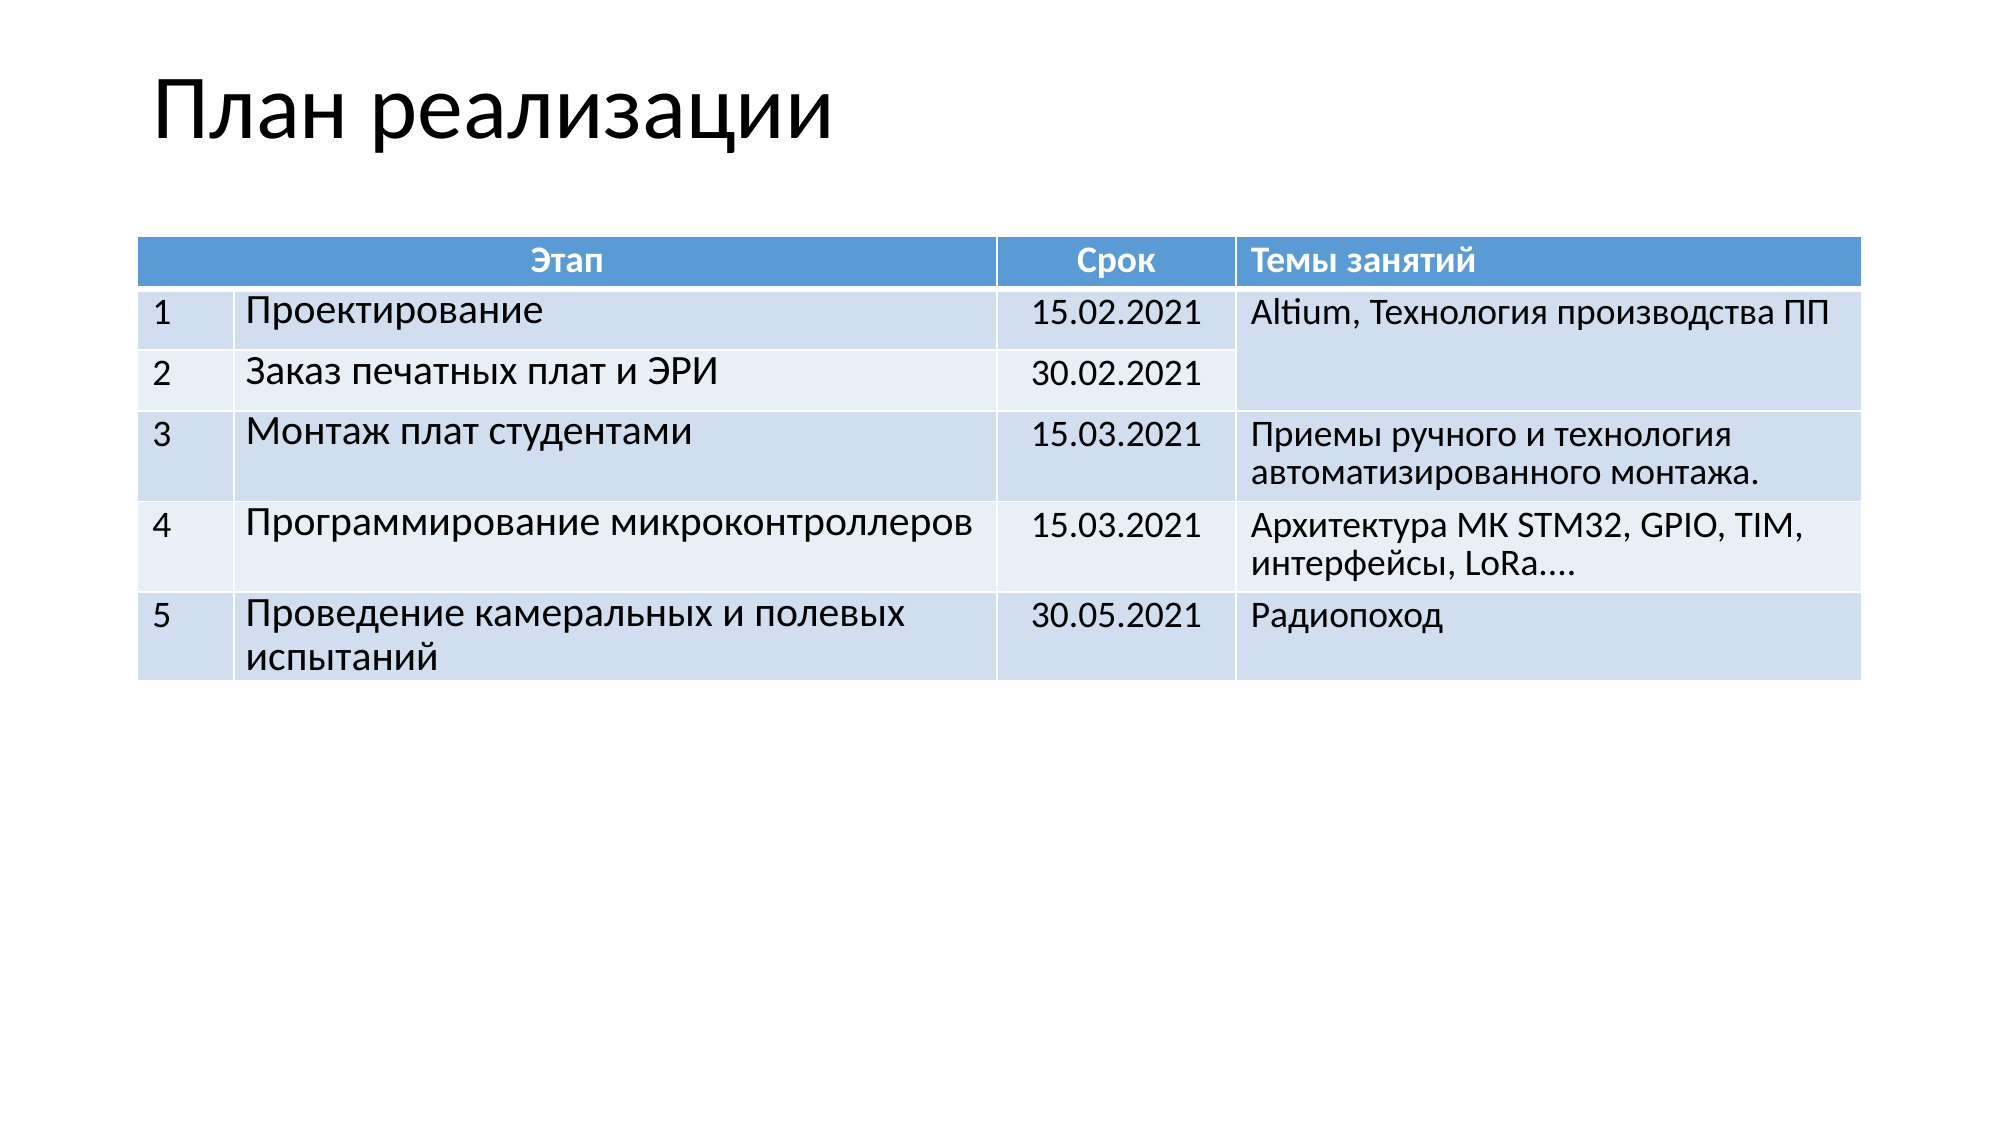

# План реализации
| Этап |  | Срок | Темы занятий |
| --- | --- | --- | --- |
| 1 | Проектирование | 15.02.2021 | Altium, Технология производства ПП |
| 2 | Заказ печатных плат и ЭРИ | 30.02.2021 |  |
| 3 | Монтаж плат студентами | 15.03.2021 | Приемы ручного и технология автоматизированного монтажа. |
| 4 | Программирование микроконтроллеров | 15.03.2021 | Архитектура МК STM32, GPIO, TIM, интерфейсы, LoRa.... |
| 5 | Проведение камеральных и полевых испытаний | 30.05.2021 | Радиопоход |